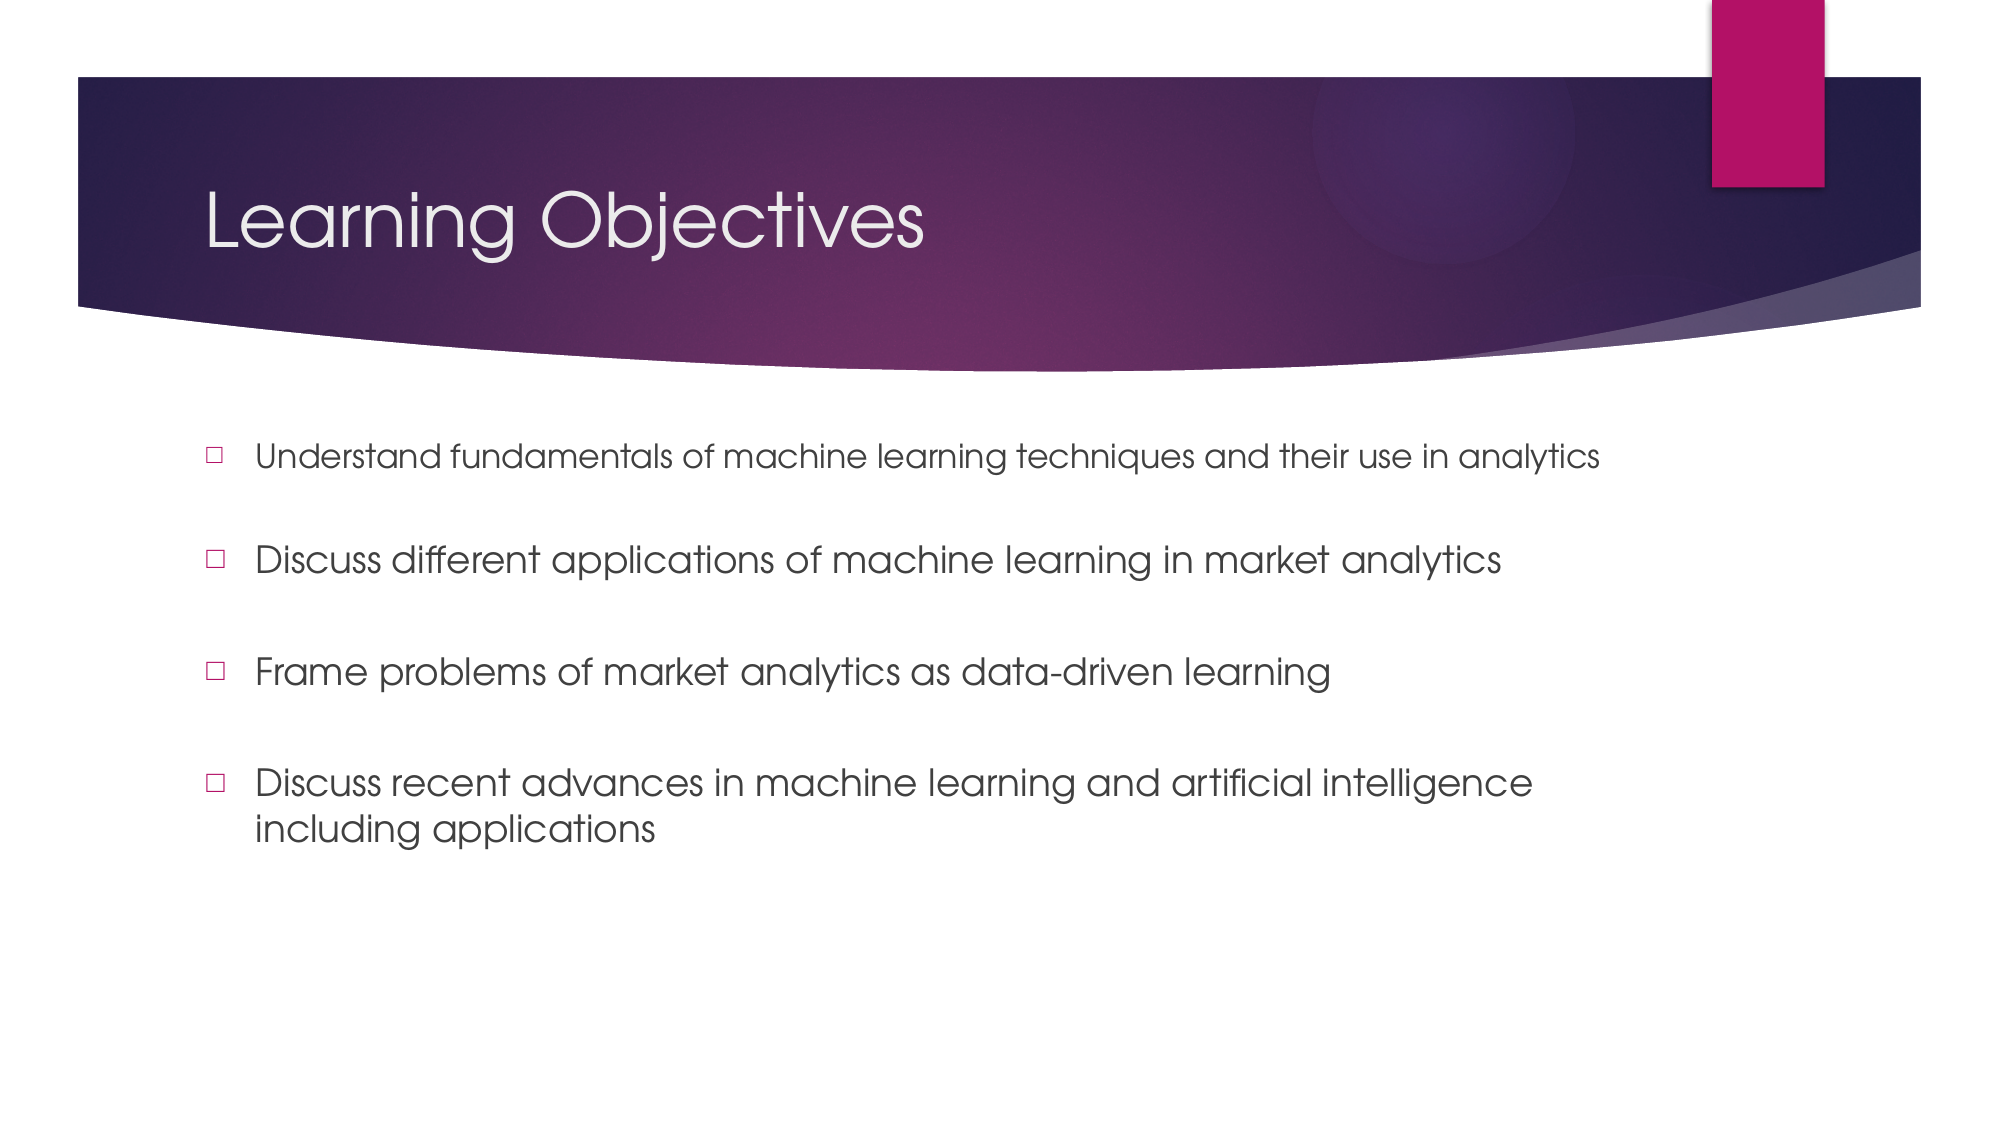

# Learning Objectives
Understand fundamentals of machine learning techniques and their use in analytics
Discuss different applications of machine learning in market analytics
Frame problems of market analytics as data-driven learning
Discuss recent advances in machine learning and artificial intelligence including applications